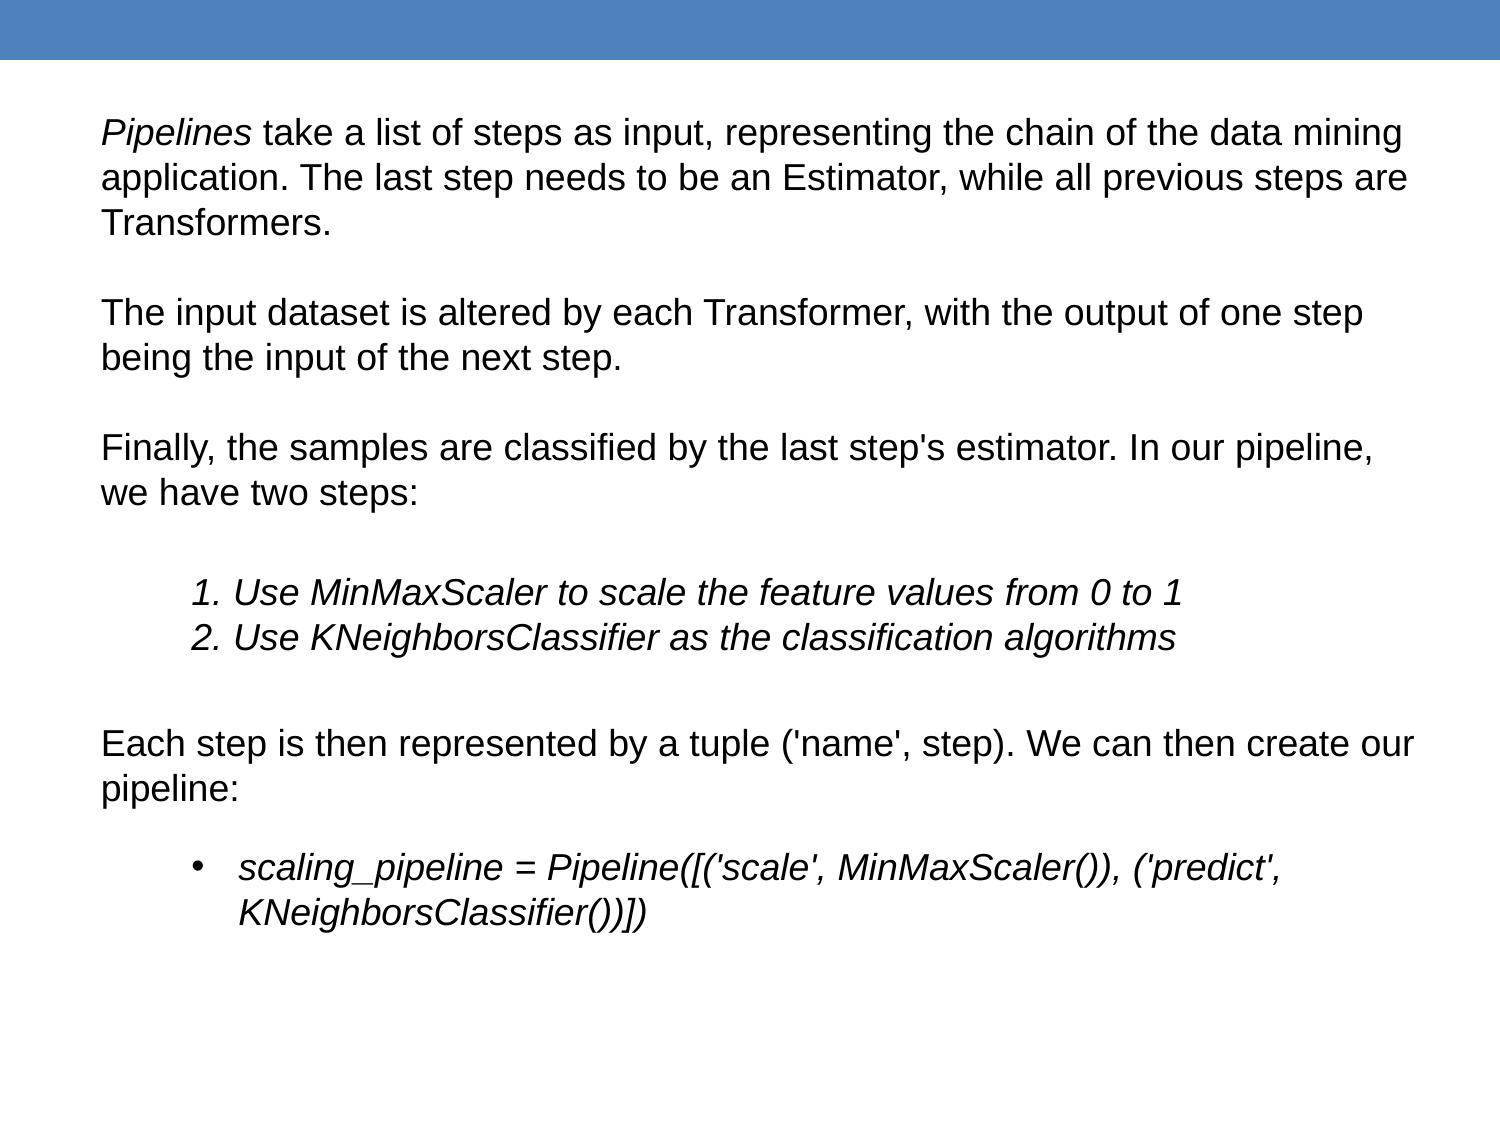

Pipelines take a list of steps as input, representing the chain of the data mining
application. The last step needs to be an Estimator, while all previous steps are
Transformers.

The input dataset is altered by each Transformer, with the output of one step being the input of the next step.

Finally, the samples are classified by the last step's estimator. In our pipeline, we have two steps:
1. Use MinMaxScaler to scale the feature values from 0 to 1
2. Use KNeighborsClassifier as the classification algorithms
Each step is then represented by a tuple ('name', step). We can then create our pipeline:
scaling_pipeline = Pipeline([('scale', MinMaxScaler()), ('predict', KNeighborsClassifier())])